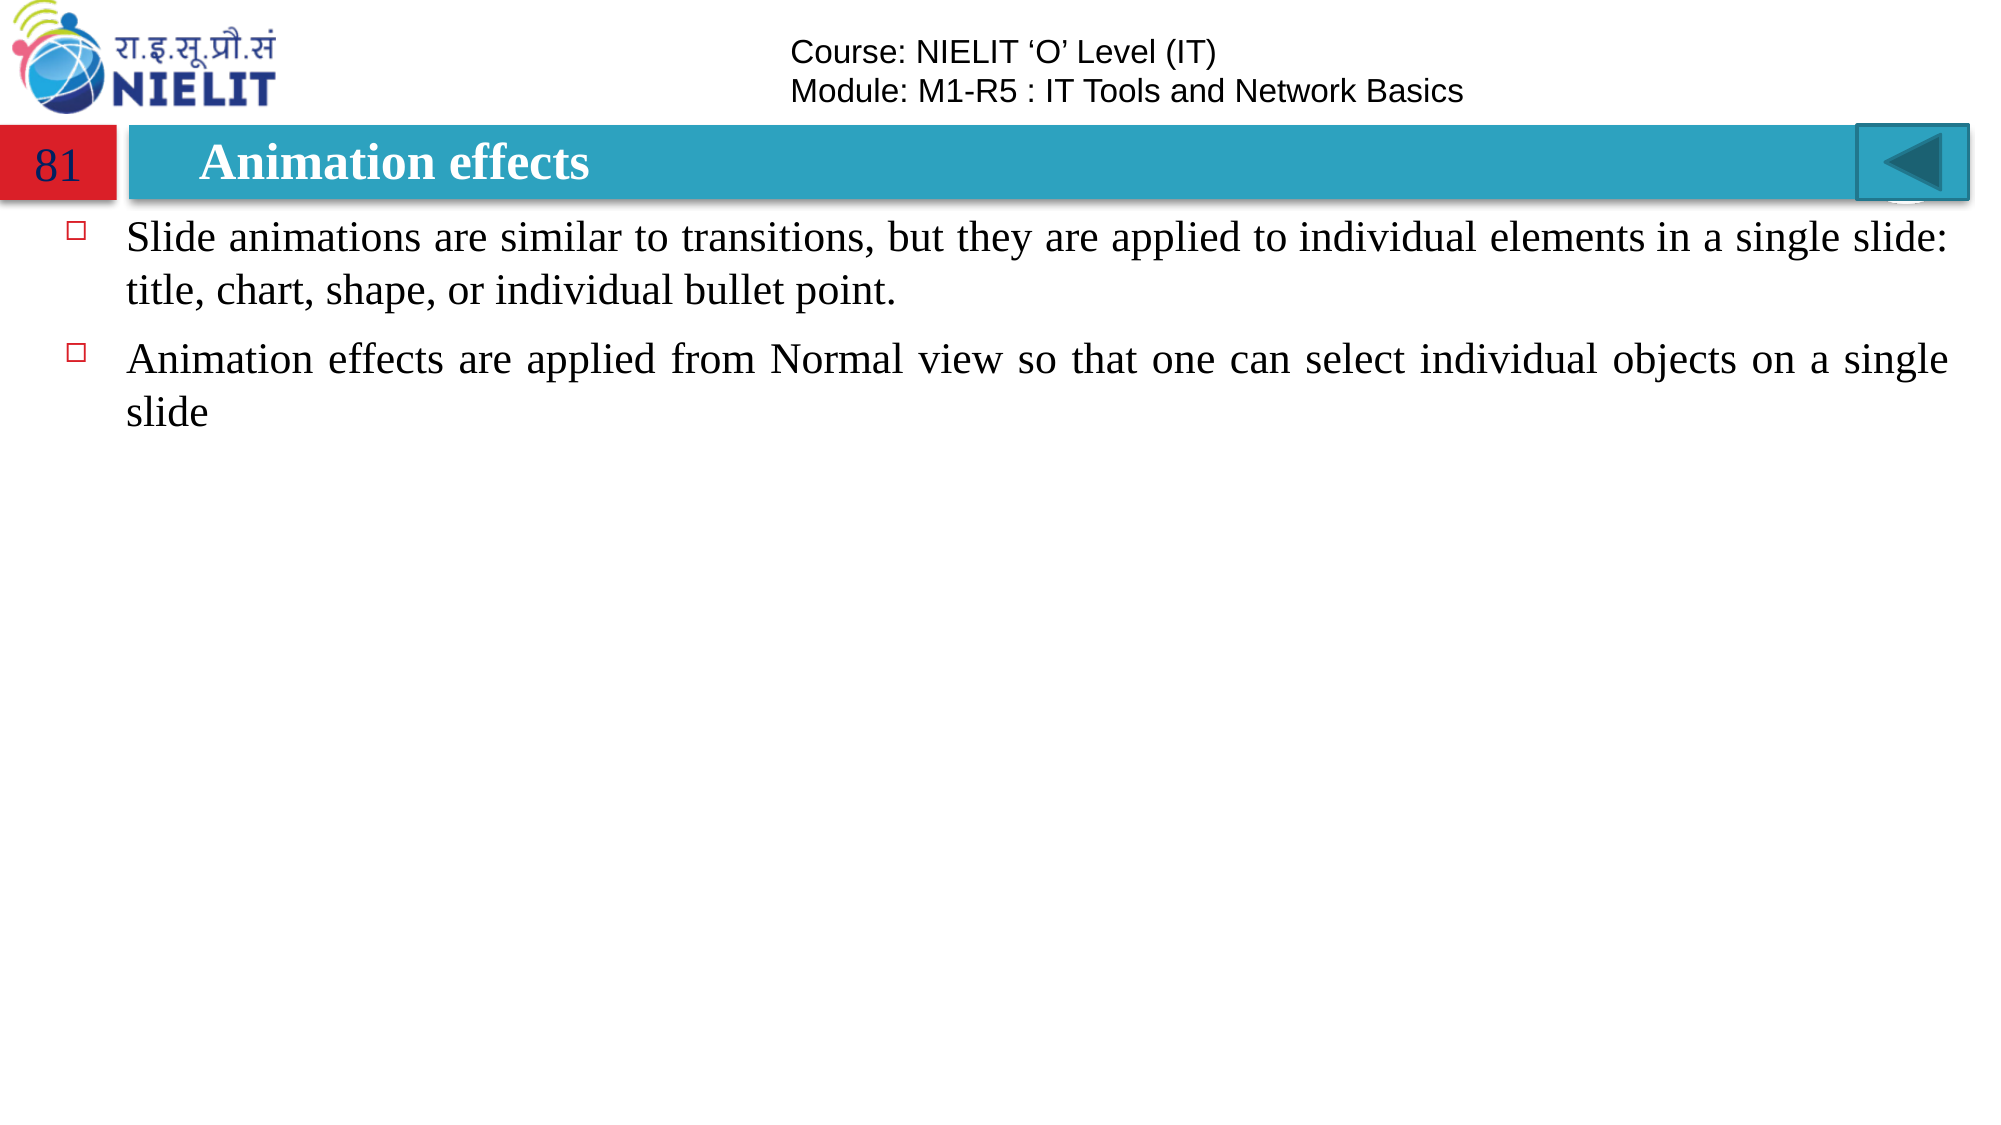

# Animation effects
81
Slide animations are similar to transitions, but they are applied to individual elements in a single slide: title, chart, shape, or individual bullet point.
Animation effects are applied from Normal view so that one can select individual objects on a single slide